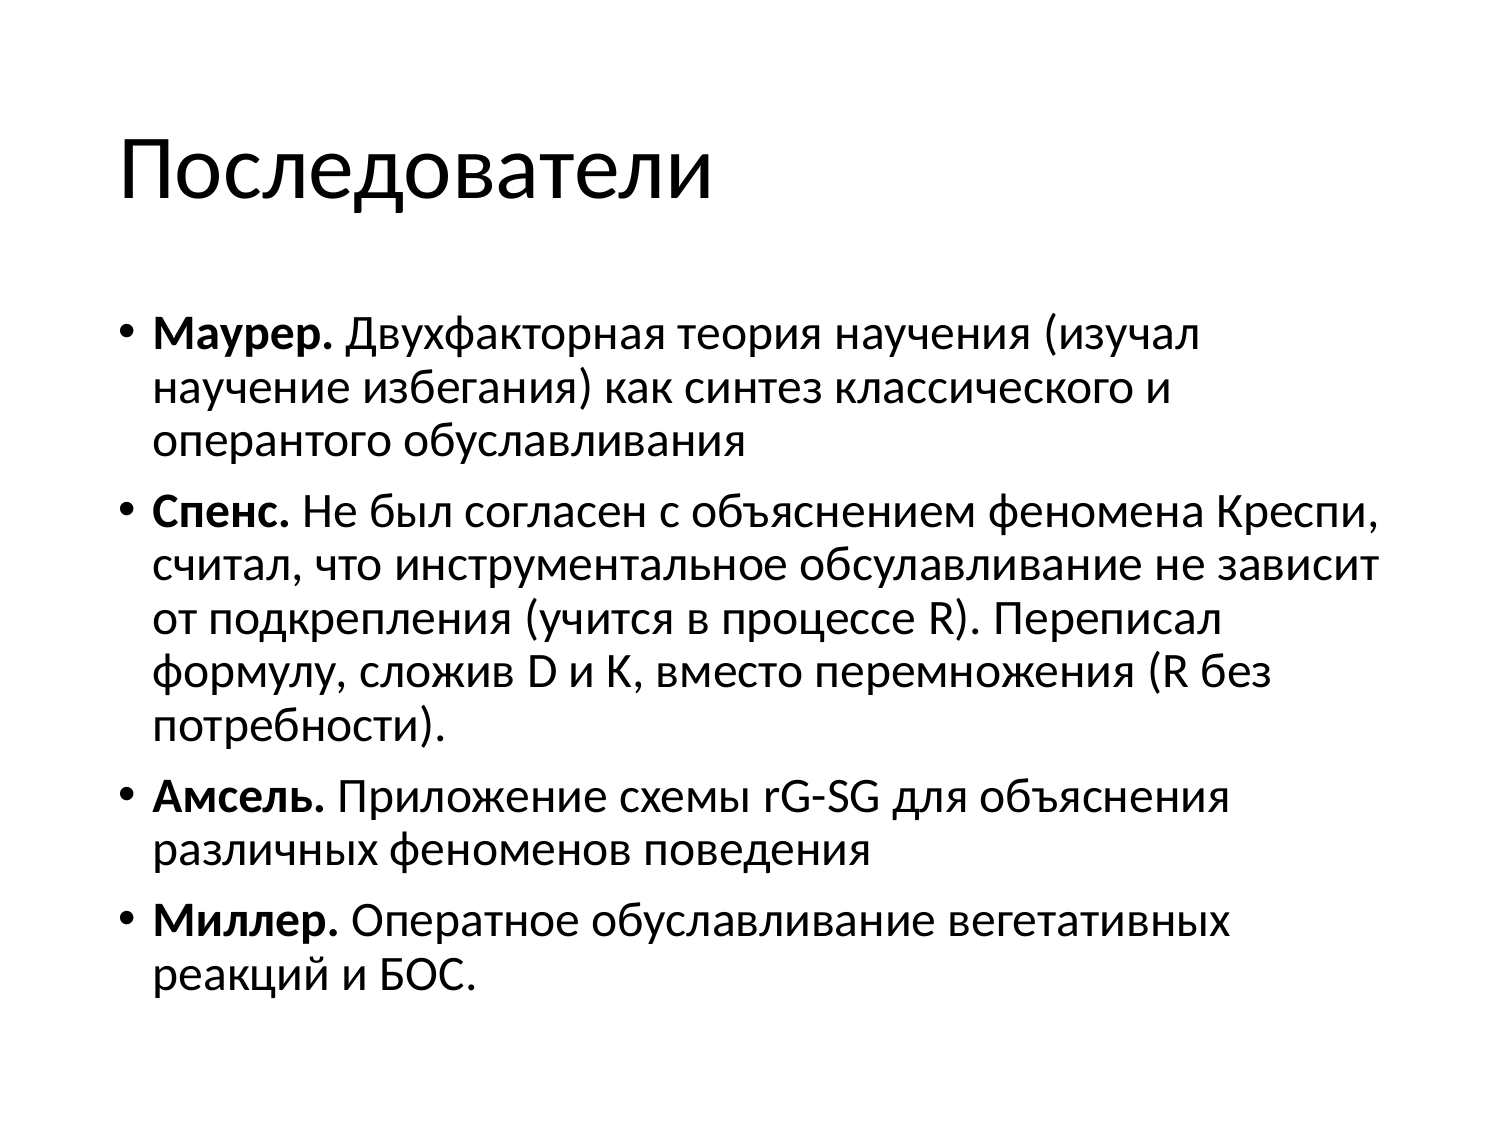

# Последователи
Маурер. Двухфакторная теория научения (изучал научение избегания) как синтез классического и оперантого обуславливания
Спенс. Не был согласен с объяснением феномена Креспи, считал, что инструментальное обсулавливание не зависит от подкрепления (учится в процессе R). Переписал формулу, сложив D и K, вместо перемножения (R без потребности).
Амсель. Приложение схемы rG-SG для объяснения различных феноменов поведения
Миллер. Оператное обуславливание вегетативных реакций и БОС.